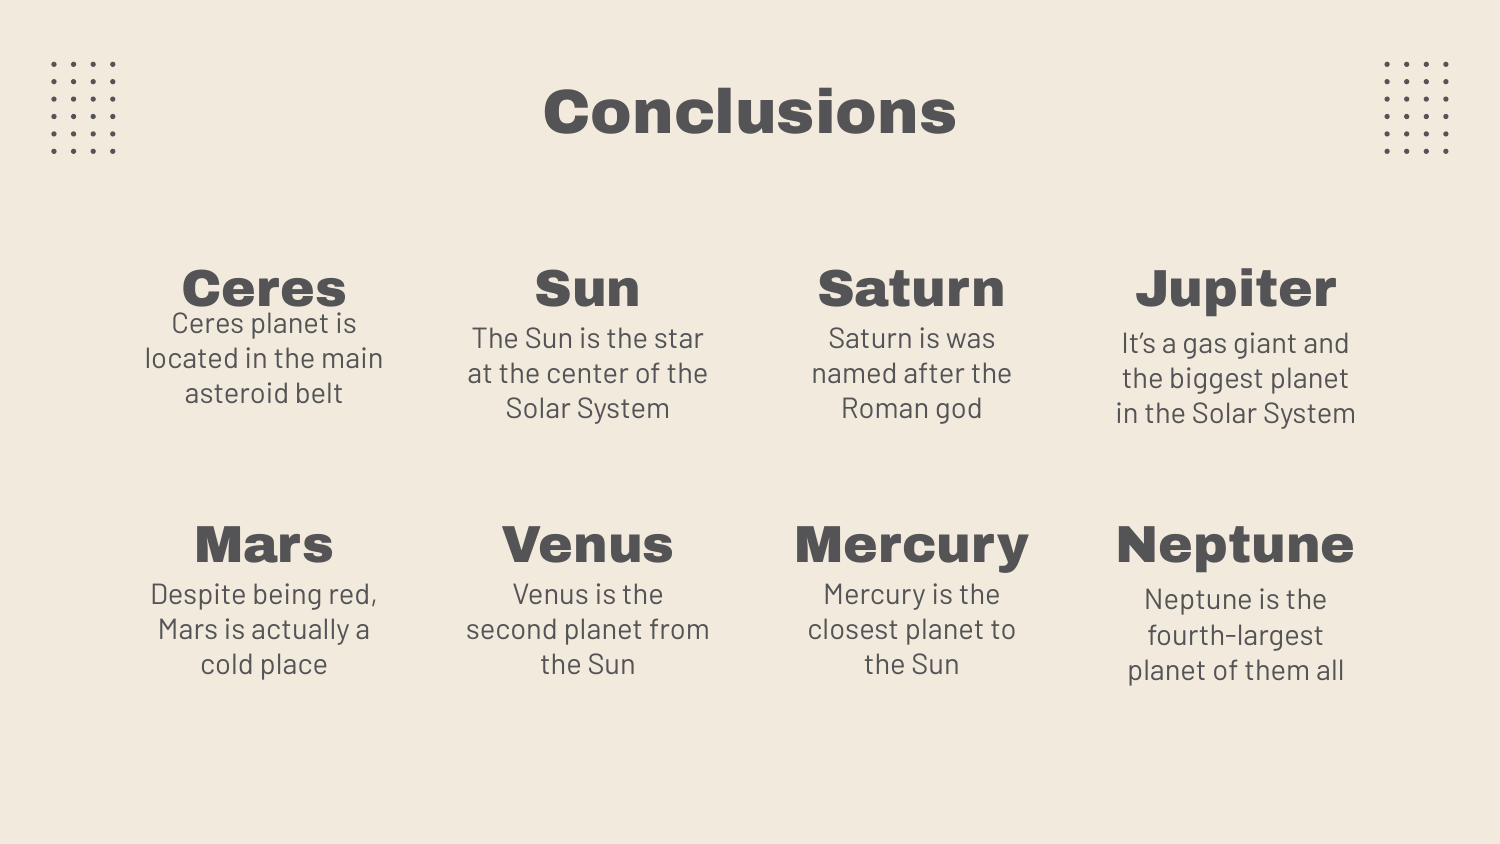

Conclusions
Ceres
Sun
Saturn
Jupiter
Ceres planet is located in the main asteroid belt
The Sun is the star at the center of the Solar System

Saturn is was named after the Roman god
It’s a gas giant and the biggest planet in the Solar System
# Mars
Venus
Mercury
Neptune
Despite being red, Mars is actually a cold place
Venus is the second planet from the Sun
Mercury is the closest planet to the Sun
Neptune is the fourth-largest planet of them all